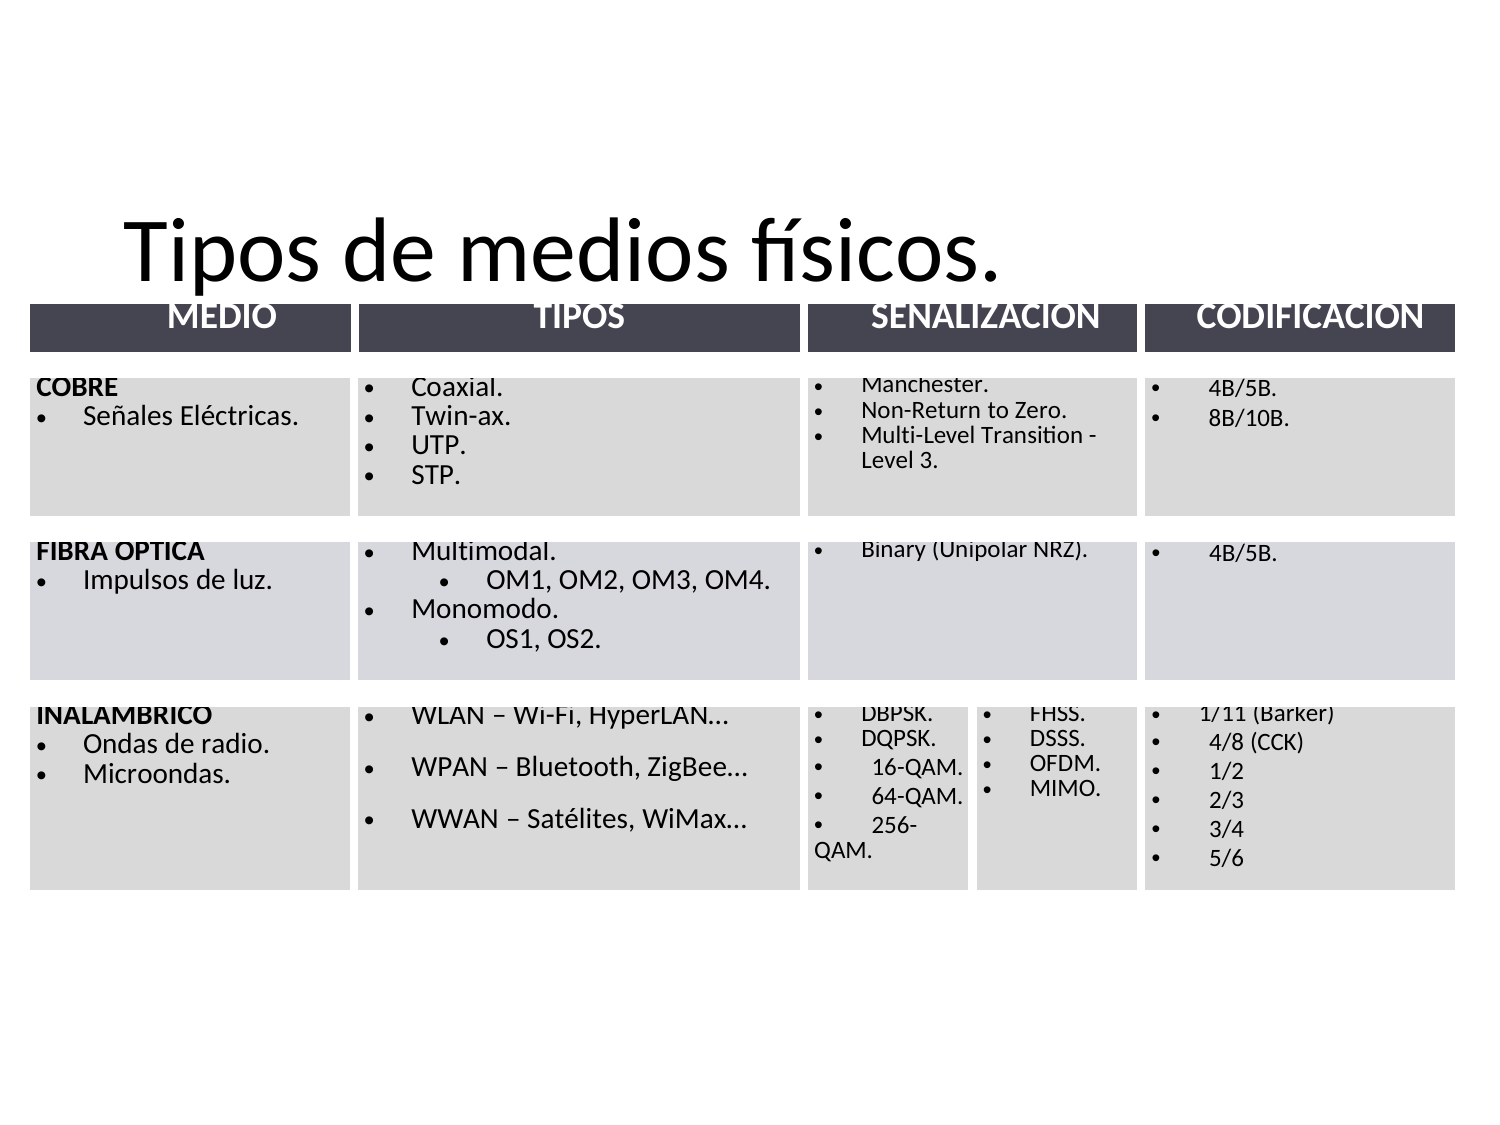

# Tipos de medios físicos.
| MEDIO | TIPOS | SEÑALIZACIÓN | CODIFICACIÓN |
| --- | --- | --- | --- |
| COBRE Señales Eléctricas. | Coaxial. Twin-ax. UTP. STP. | Manchester. Non-Return to Zero. Multi-Level Transition - Level 3. | • 4B/5B. • 8B/10B. |
| --- | --- | --- | --- |
| FIBRA ÓPTICA Impulsos de luz. | Multimodal. OM1, OM2, OM3, OM4. Monomodo. OS1, OS2. | Binary (Unipolar NRZ). | • 4B/5B. |
| --- | --- | --- | --- |
| INALÁMBRICO Ondas de radio. Microondas. | WLAN – Wi-Fi, HyperLAN… WPAN – Bluetooth, ZigBee… WWAN – Satélites, WiMax… | DBPSK. DQPSK. • 16-QAM. • 64-QAM. • 256-QAM. | FHSS. DSSS. OFDM. MIMO. | 1/11 (Barker) • 4/8 (CCK) • 1/2 • 2/3 • 3/4 • 5/6 |
| --- | --- | --- | --- | --- |